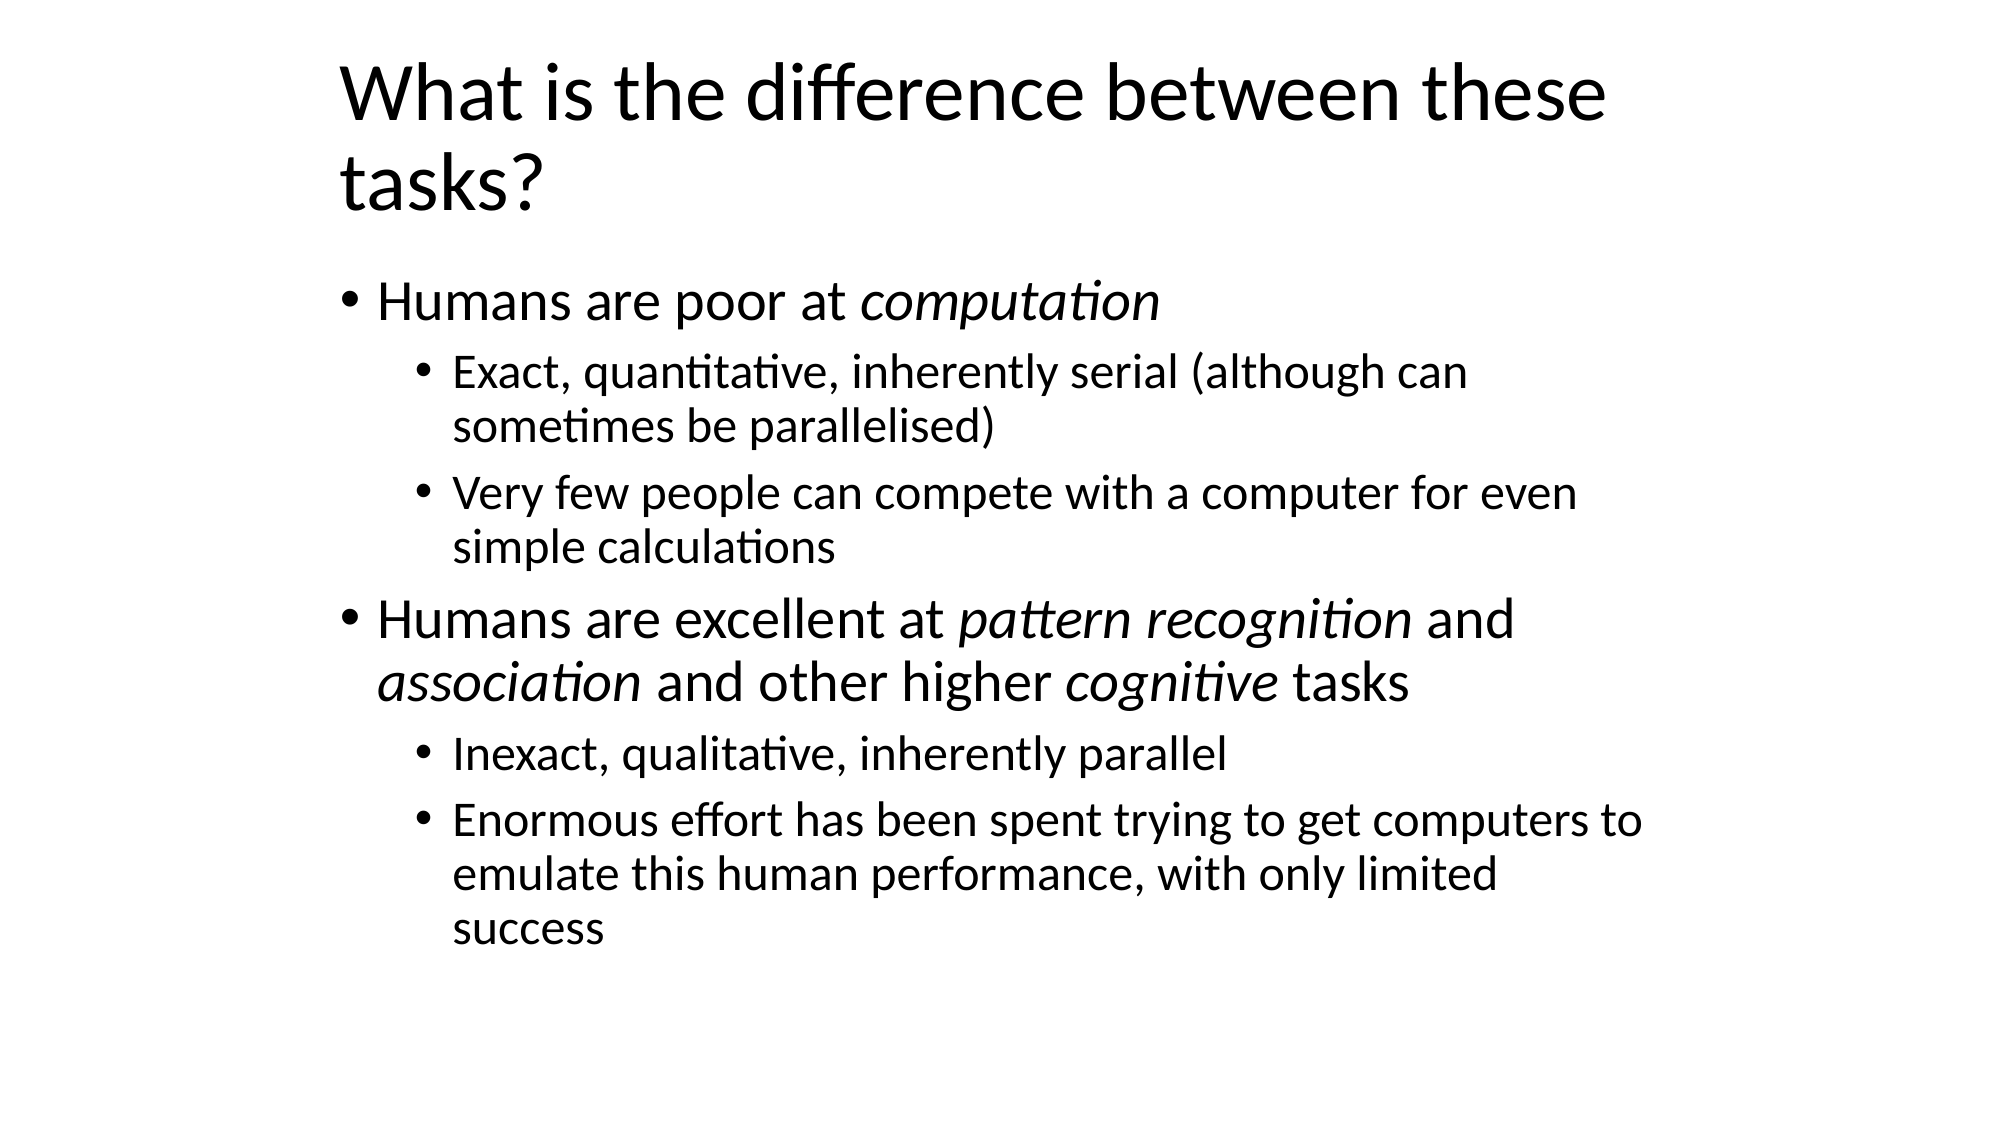

# What is the difference between these tasks?
Humans are poor at computation
Exact, quantitative, inherently serial (although can sometimes be parallelised)‏
Very few people can compete with a computer for even simple calculations
Humans are excellent at pattern recognition and association and other higher cognitive tasks
Inexact, qualitative, inherently parallel
Enormous effort has been spent trying to get computers to emulate this human performance, with only limited success